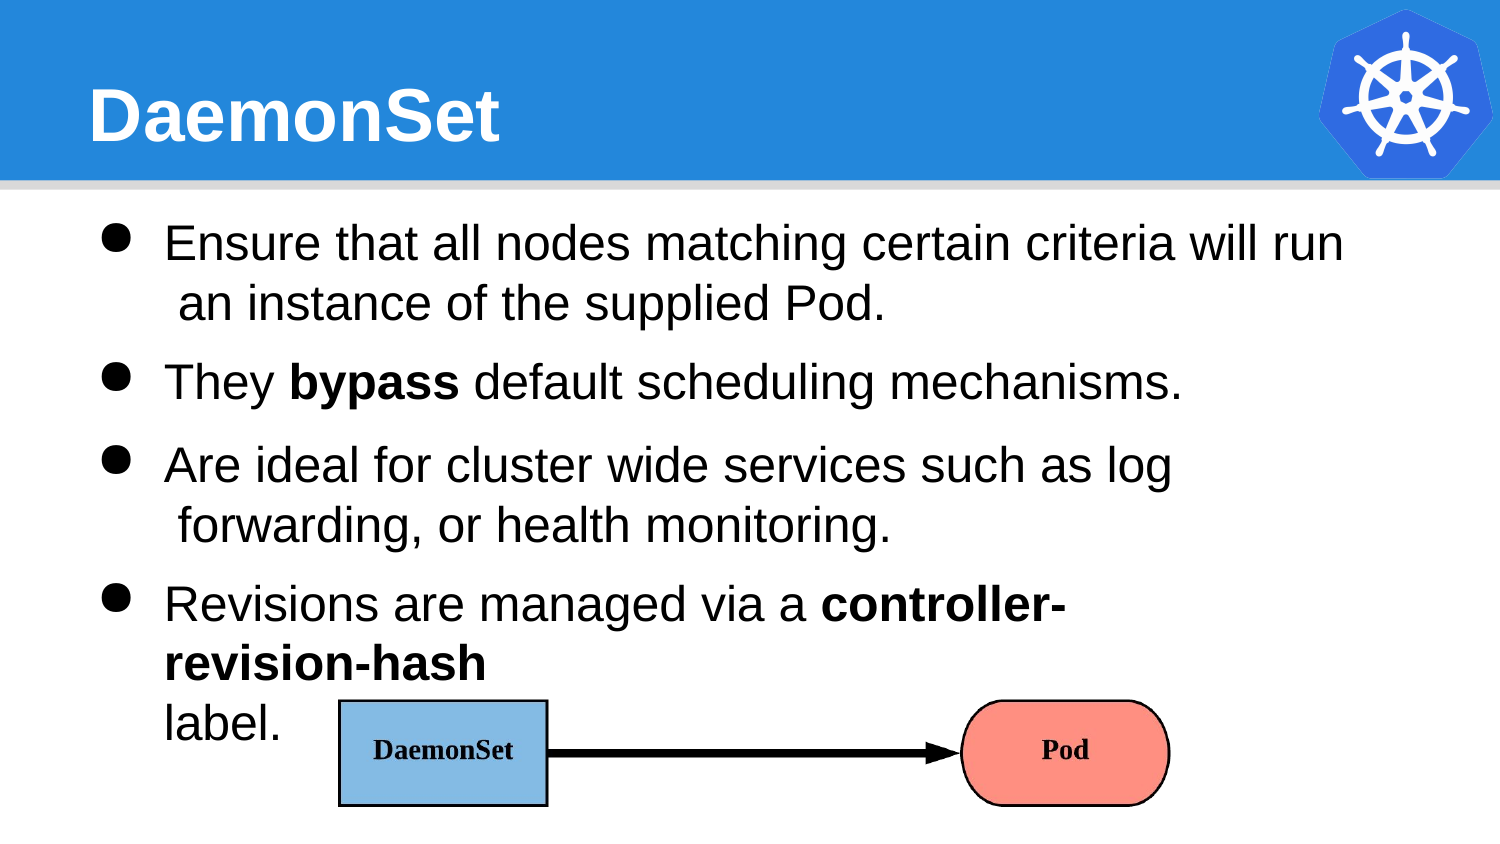

# DaemonSet
Ensure that all nodes matching certain criteria will run  an instance of the supplied Pod.
They bypass default scheduling mechanisms.
Are ideal for cluster wide services such as log  forwarding, or health monitoring.
Revisions are managed via a controller-revision-hash
label.